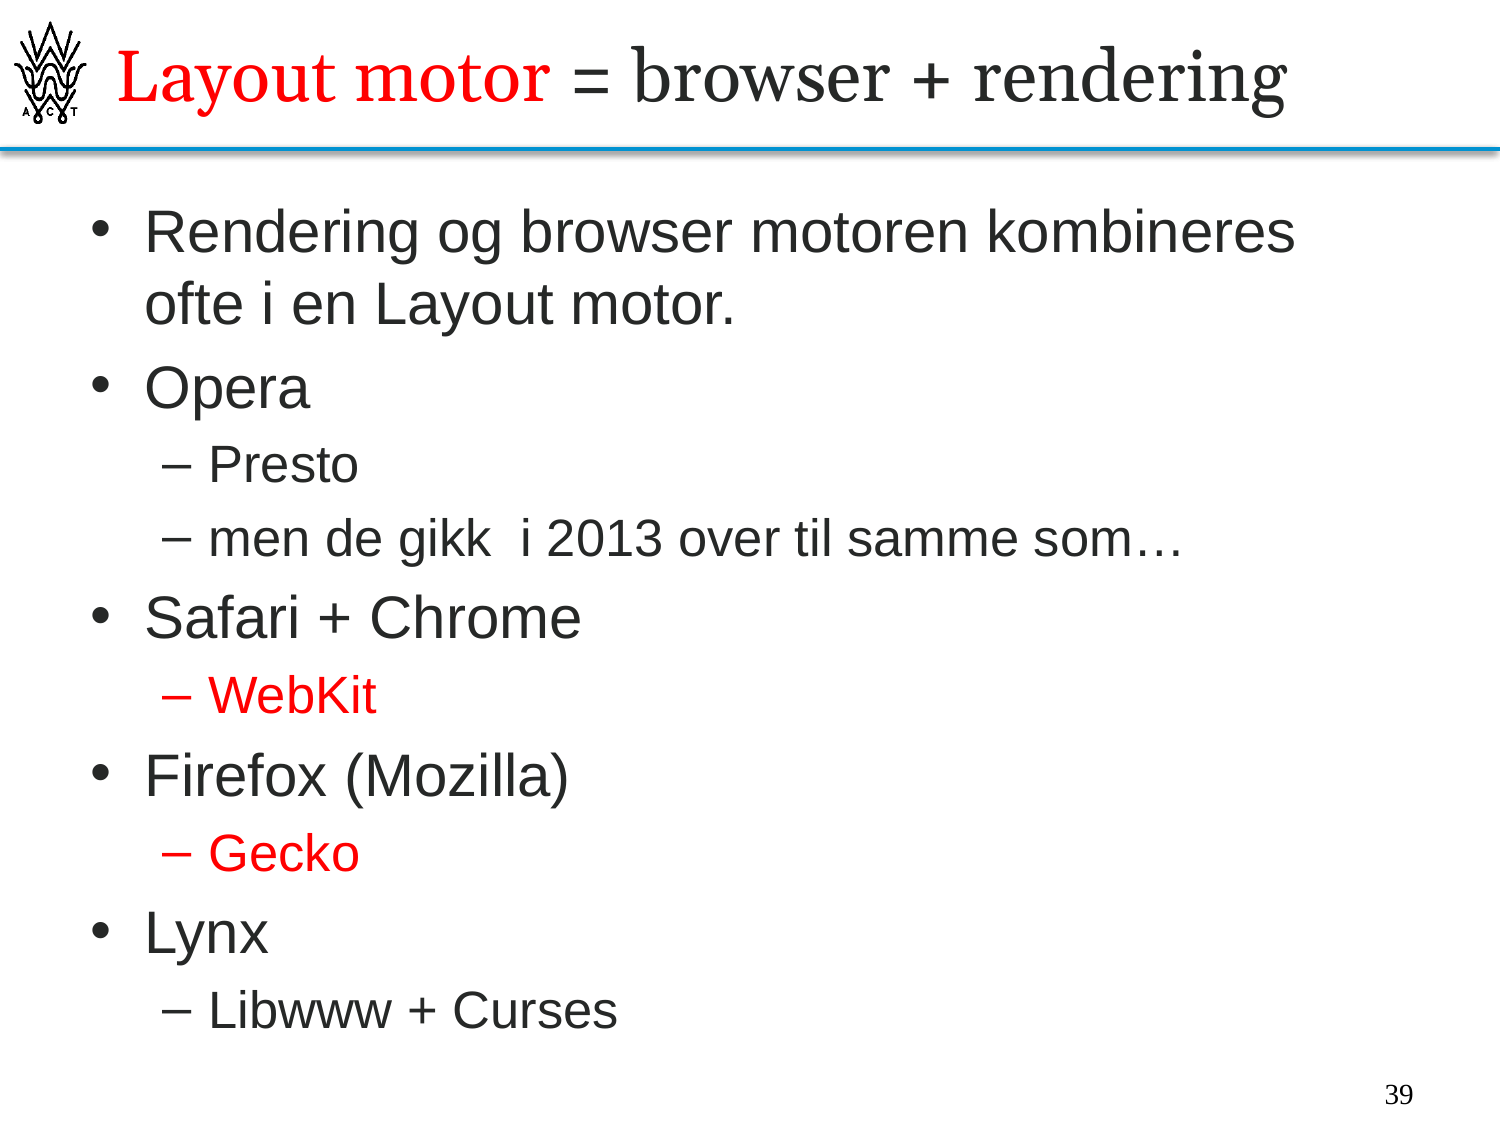

# Layout motor = browser + rendering
Rendering og browser motoren kombineres ofte i en Layout motor.
Opera
Presto
men de gikk  i 2013 over til samme som…
Safari + Chrome
WebKit
Firefox (Mozilla)
Gecko
Lynx
Libwww + Curses
39